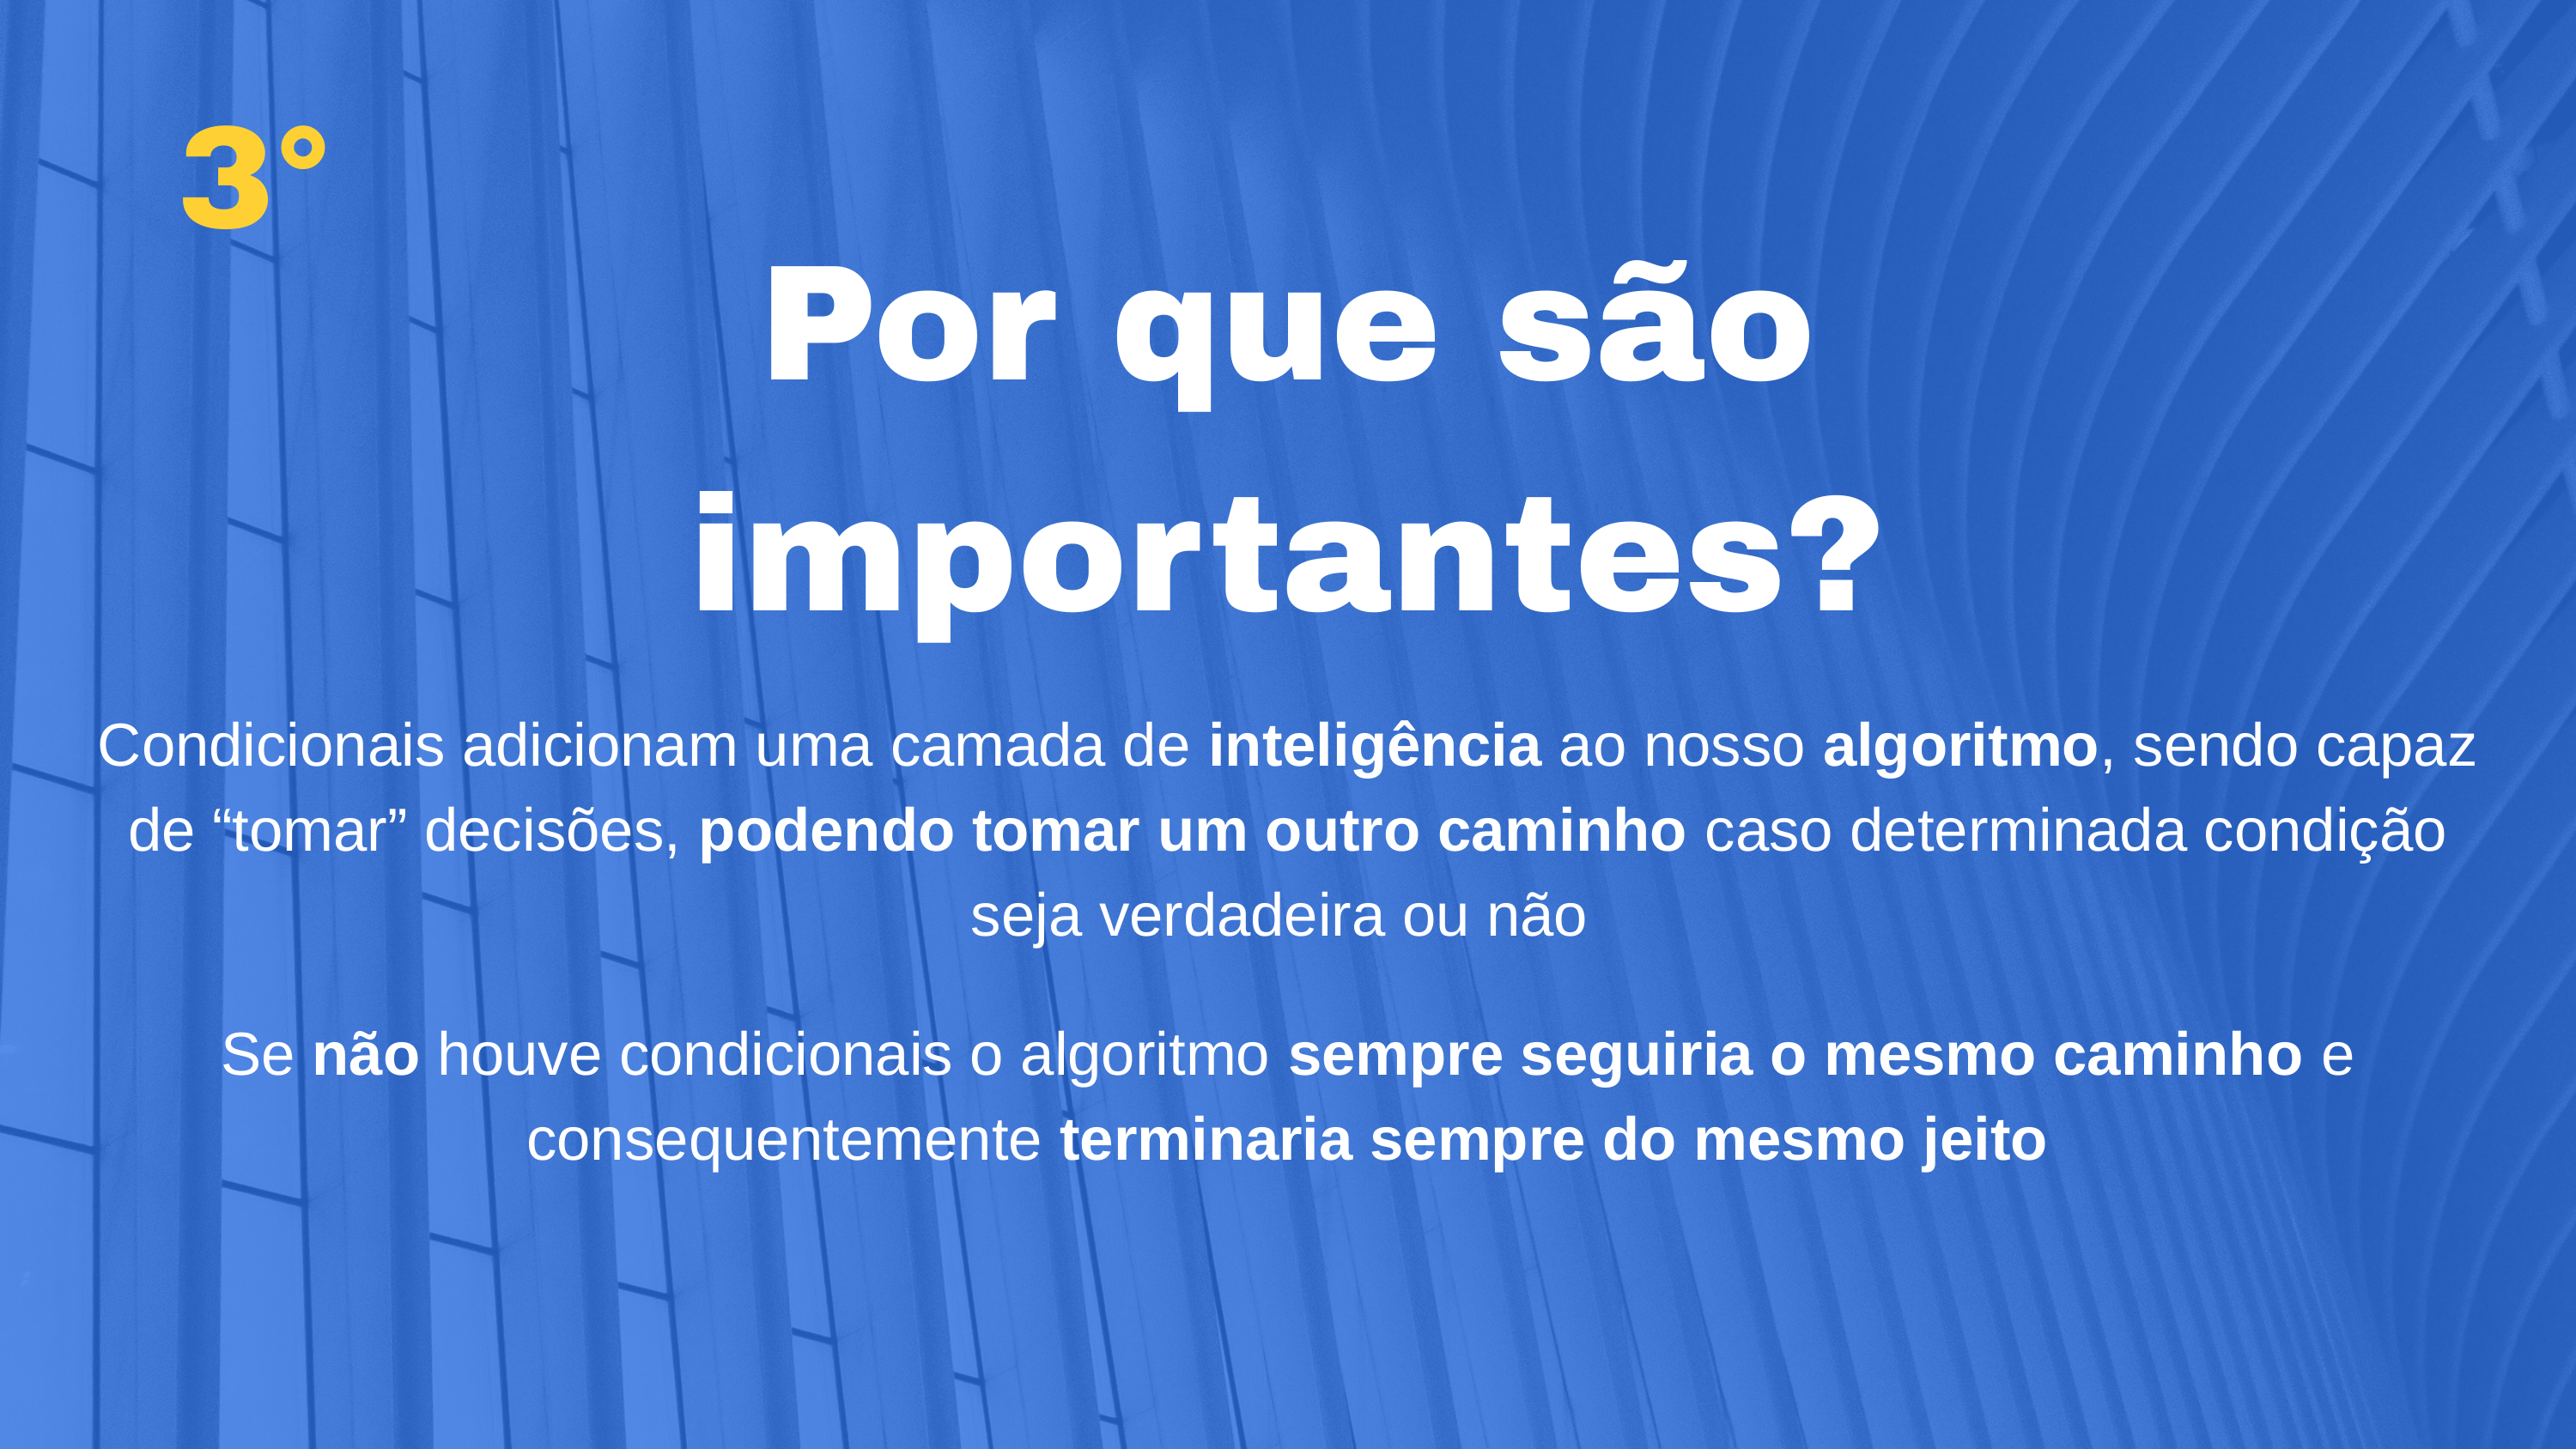

3°
Por que são importantes?
Condicionais adicionam uma camada de inteligência ao nosso algoritmo, sendo capaz de “tomar” decisões, podendo tomar um outro caminho caso determinada condição seja verdadeira ou não
Se não houve condicionais o algoritmo sempre seguiria o mesmo caminho e consequentemente terminaria sempre do mesmo jeito